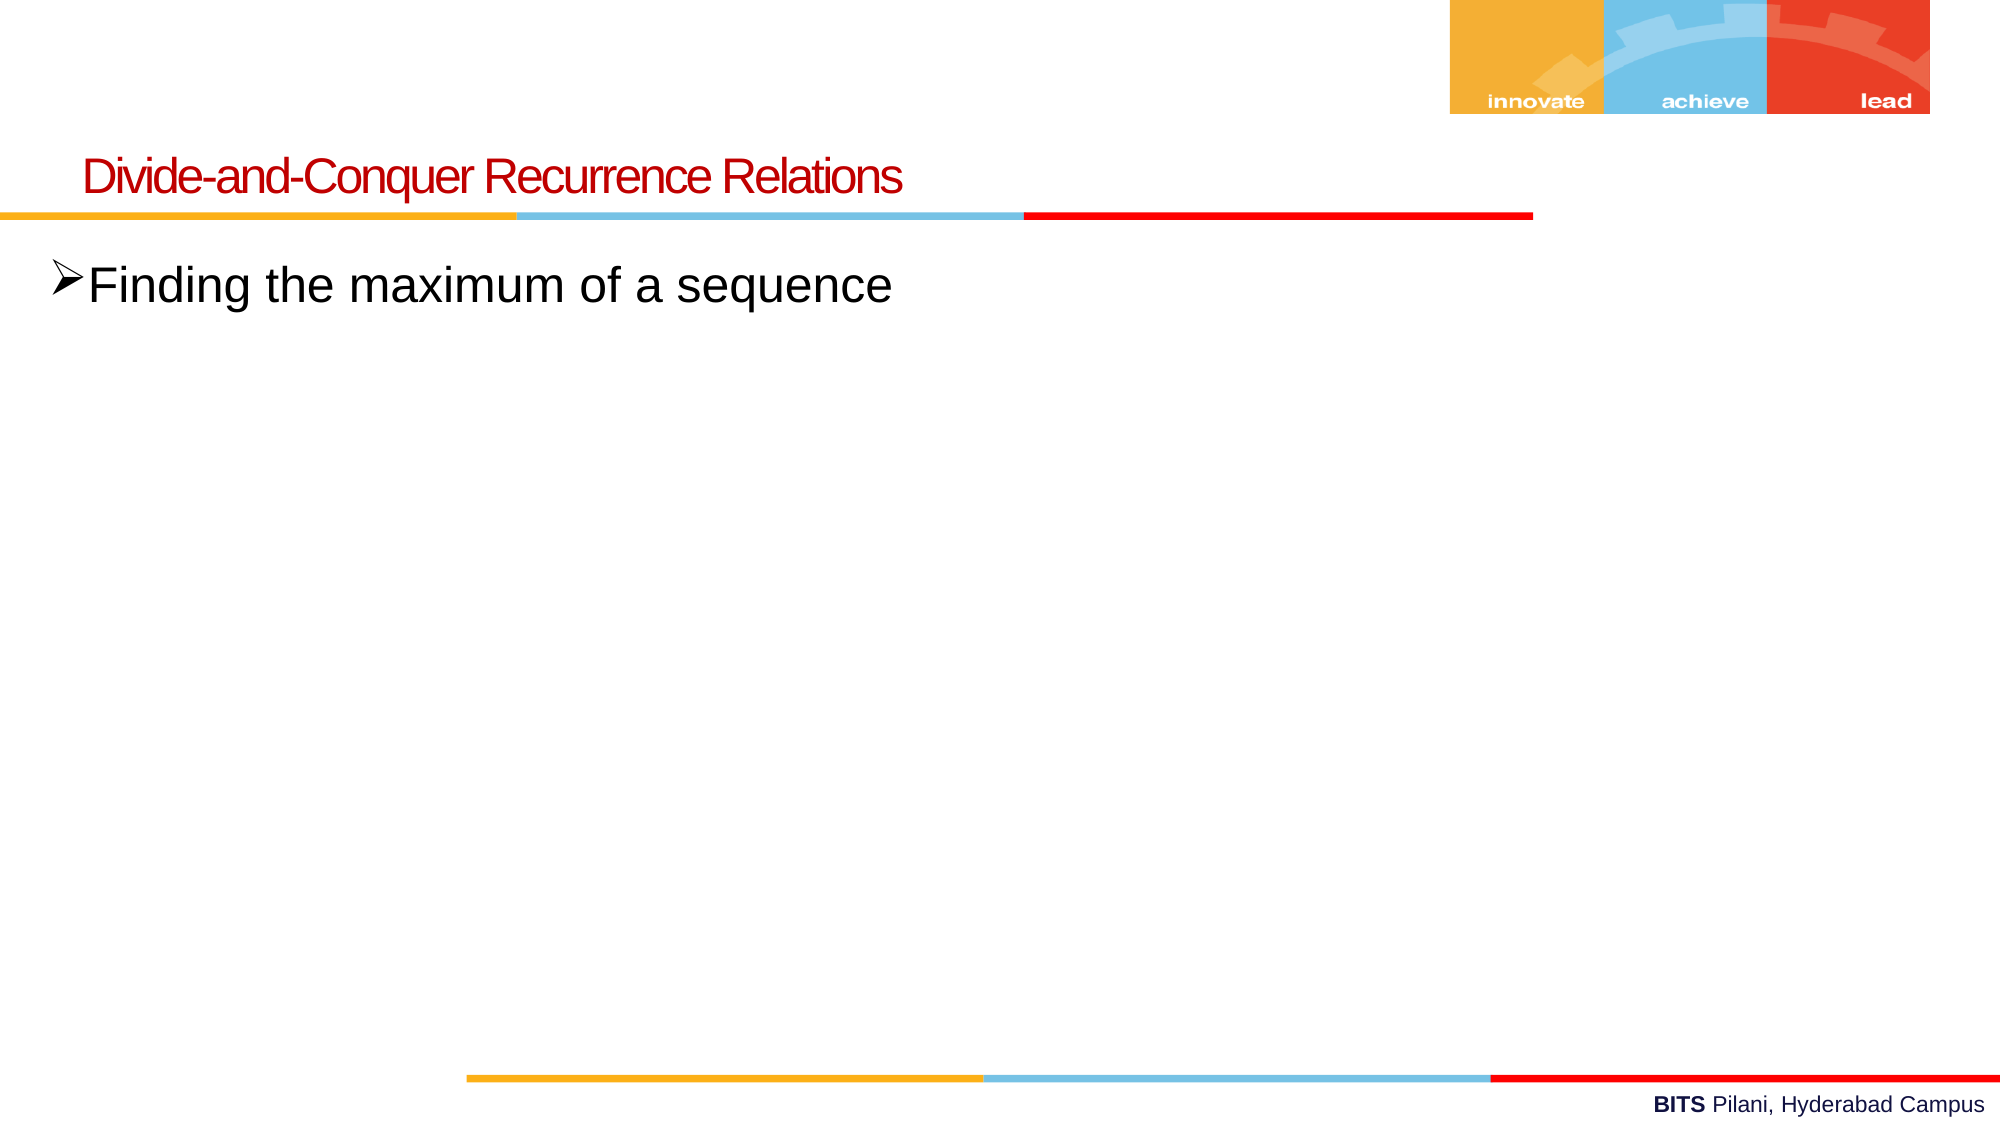

Divide-and-Conquer Recurrence Relations
Finding the maximum of a sequence